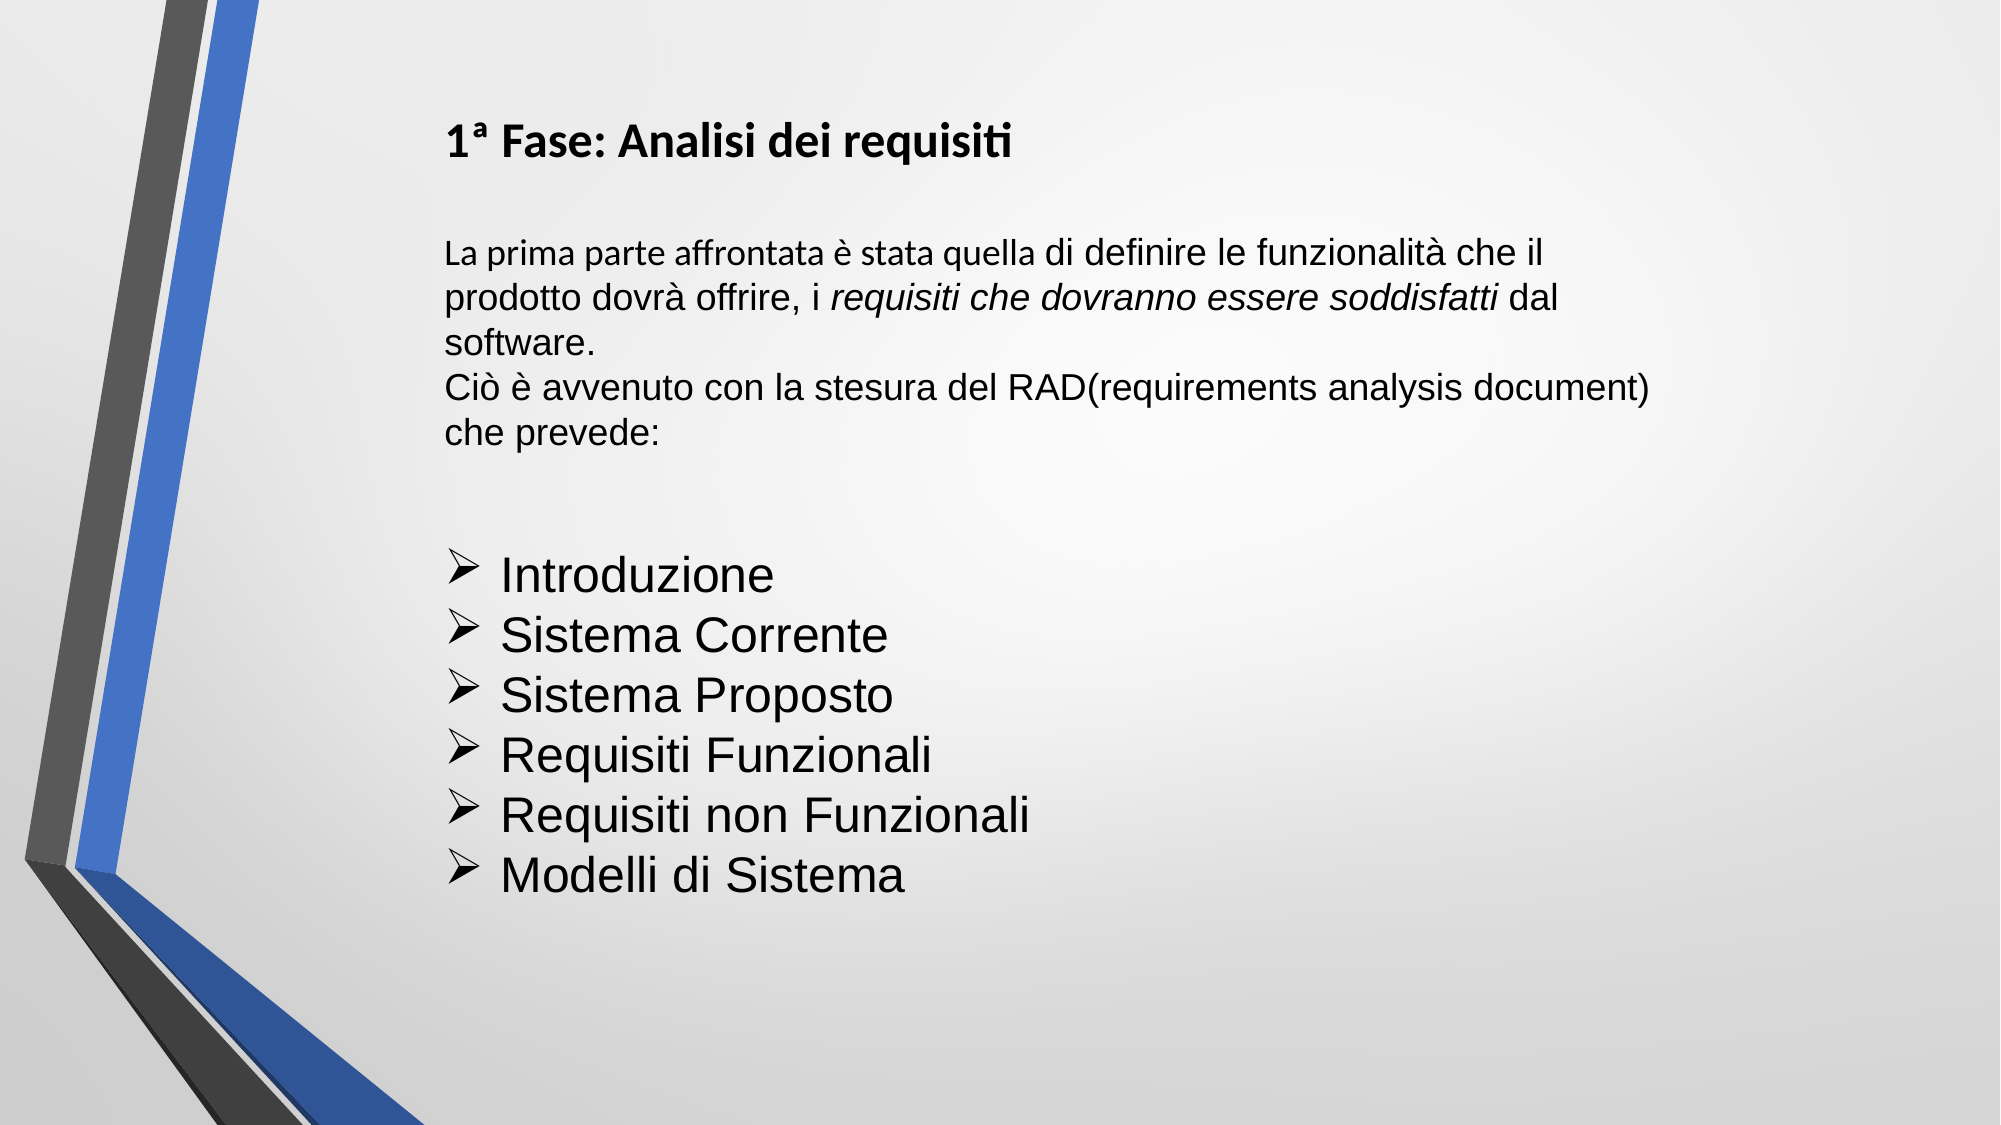

1ª Fase: Analisi dei requisiti

La prima parte affrontata è stata quella di definire le funzionalità che il prodotto dovrà offrire, i requisiti che dovranno essere soddisfatti dal software.
Ciò è avvenuto con la stesura del RAD(requirements analysis document) che prevede:

Introduzione
Sistema Corrente
Sistema Proposto
Requisiti Funzionali
Requisiti non Funzionali
Modelli di Sistema